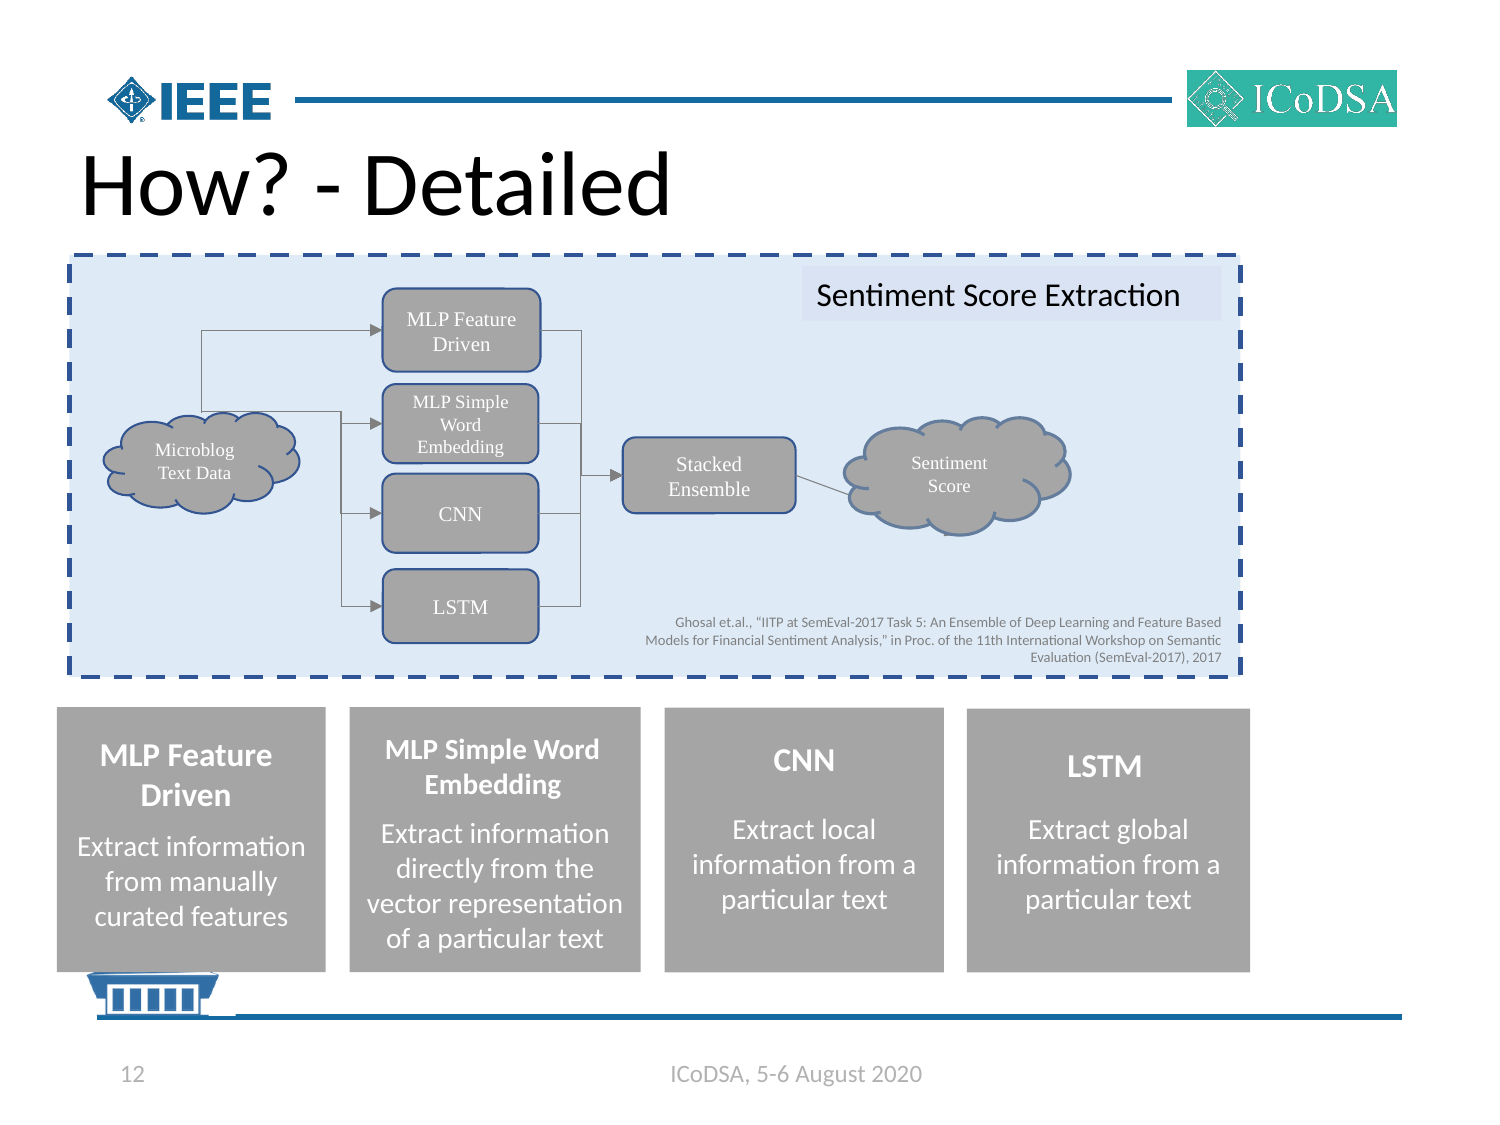

# How? - Detailed

Sentiment Score Extraction
MLP Feature Driven
MLP Simple Word Embedding
Microblog Text Data
Sentiment Score
Stacked Ensemble
CNN
LSTM
Ghosal et.al., “IITP at SemEval-2017 Task 5: An Ensemble of Deep Learning and Feature Based Models for Financial Sentiment Analysis,” in Proc. of the 11th International Workshop on Semantic Evaluation (SemEval-2017), 2017

Extract information from manually curated features

Extract information directly from the vector representation of a particular text

Extract local information from a particular text

Extract global information from a particular text
MLP Simple Word Embedding
MLP Feature Driven
CNN
LSTM
12
ICoDSA, 5-6 August 2020